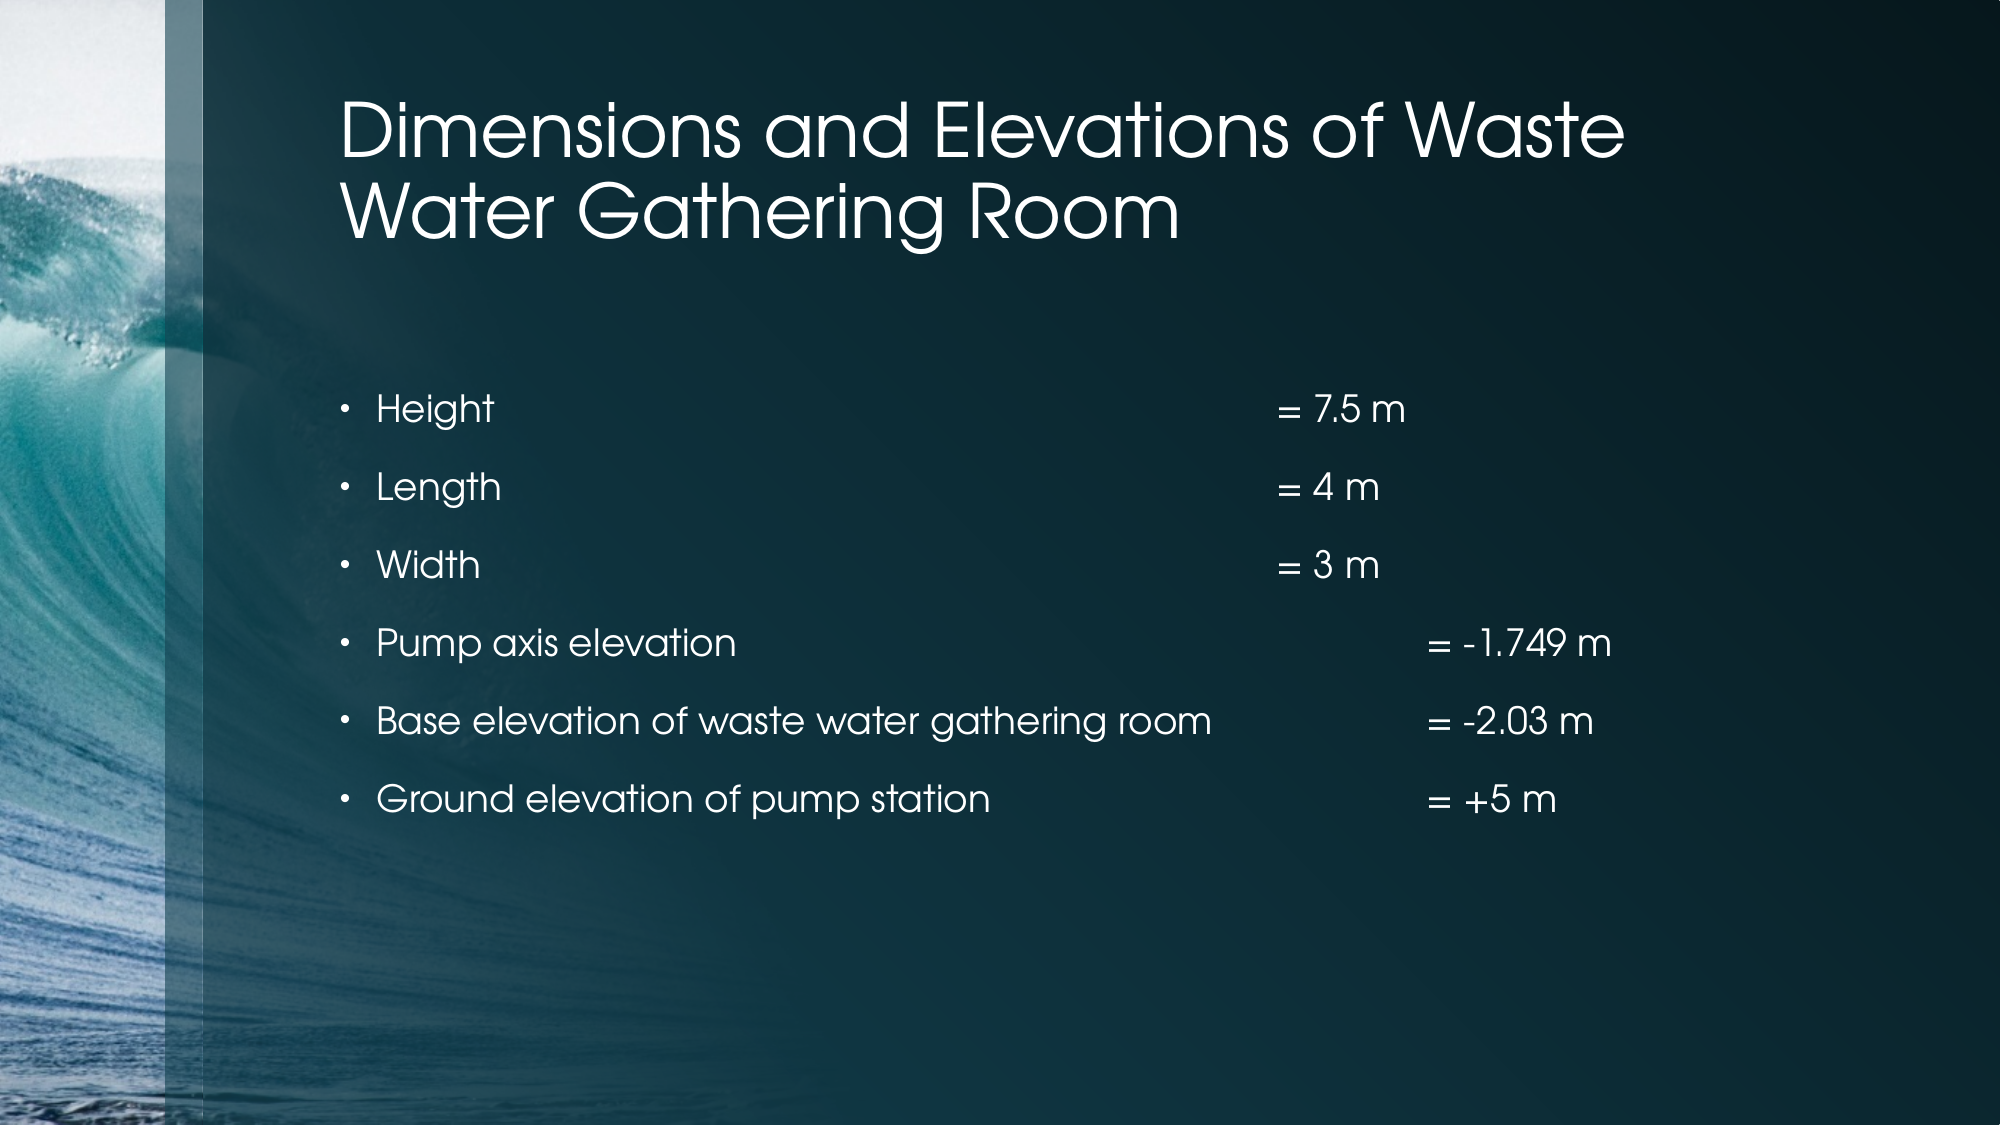

# Dimensions and Elevations of Waste Water Gathering Room

Height						= 7.5 m
Length						= 4 m
Width 						= 3 m
Pump axis elevation					= -1.749 m
Base elevation of waste water gathering room	 	= -2.03 m
Ground elevation of pump station			= +5 m